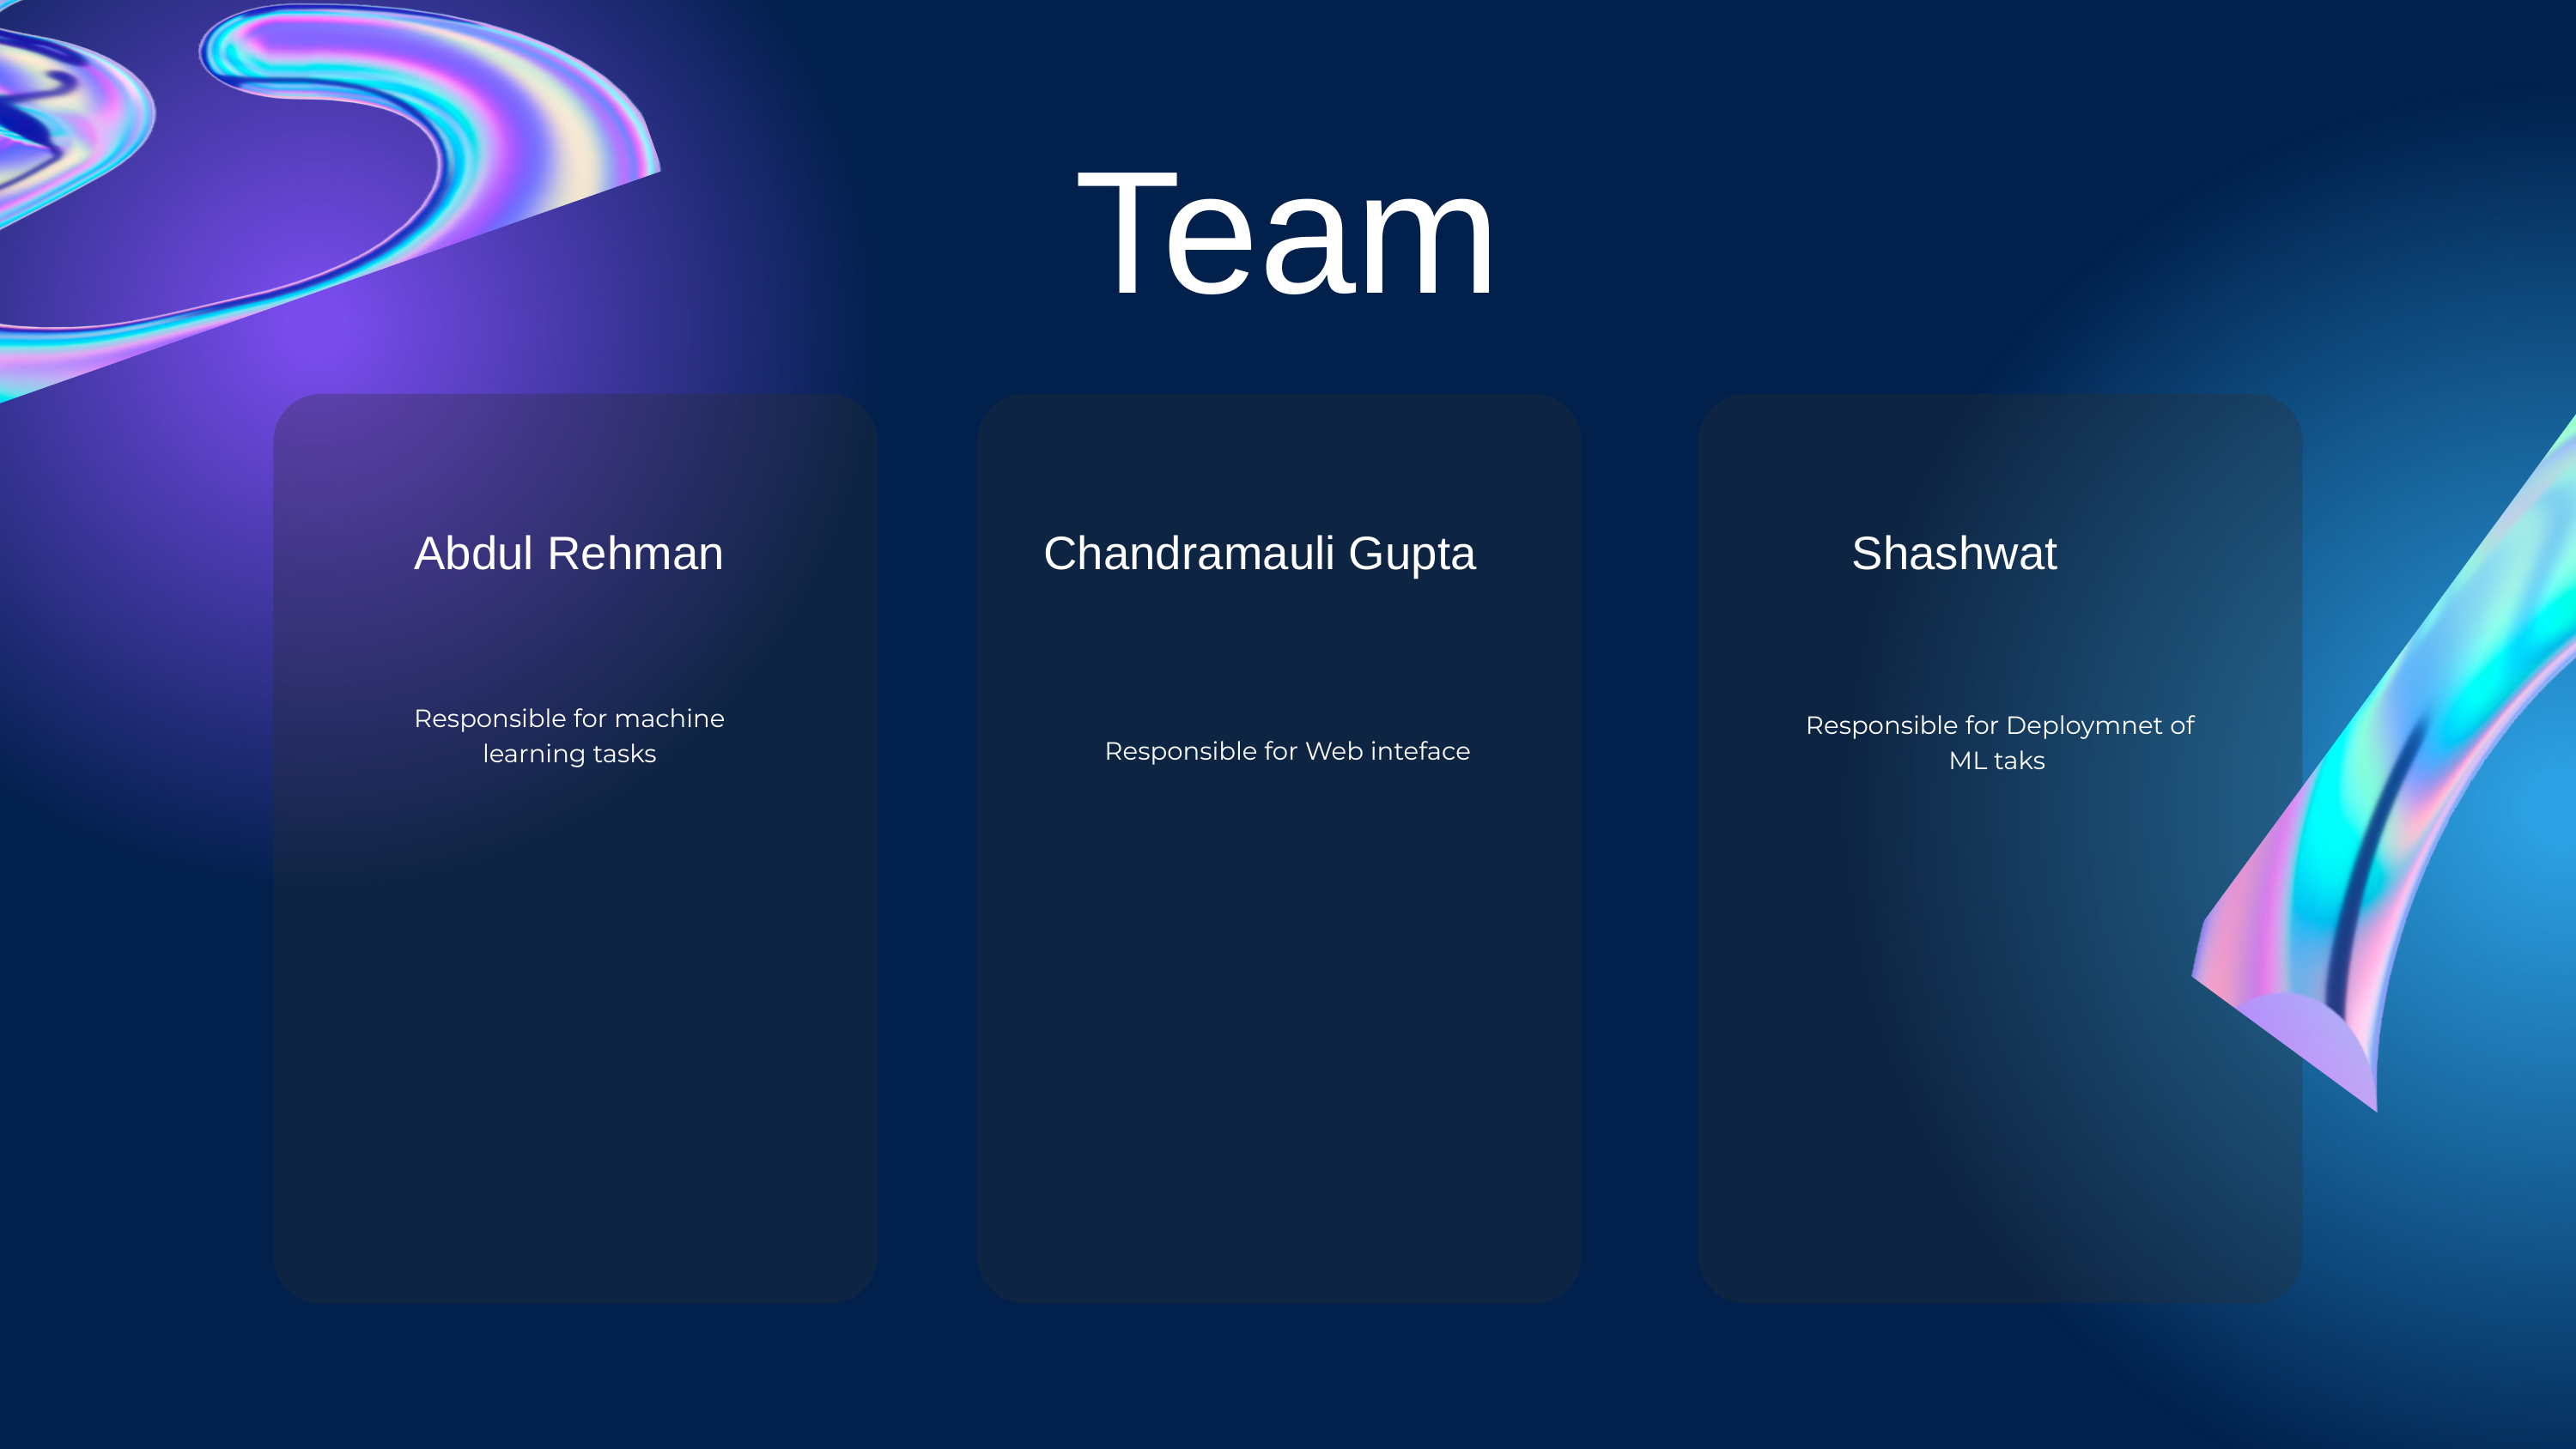

Team

Abdul Rehman
Chandramauli Gupta
Shashwat

Responsible for machine learning tasks
Responsible for Deploymnet of ML taks
Responsible for Web inteface